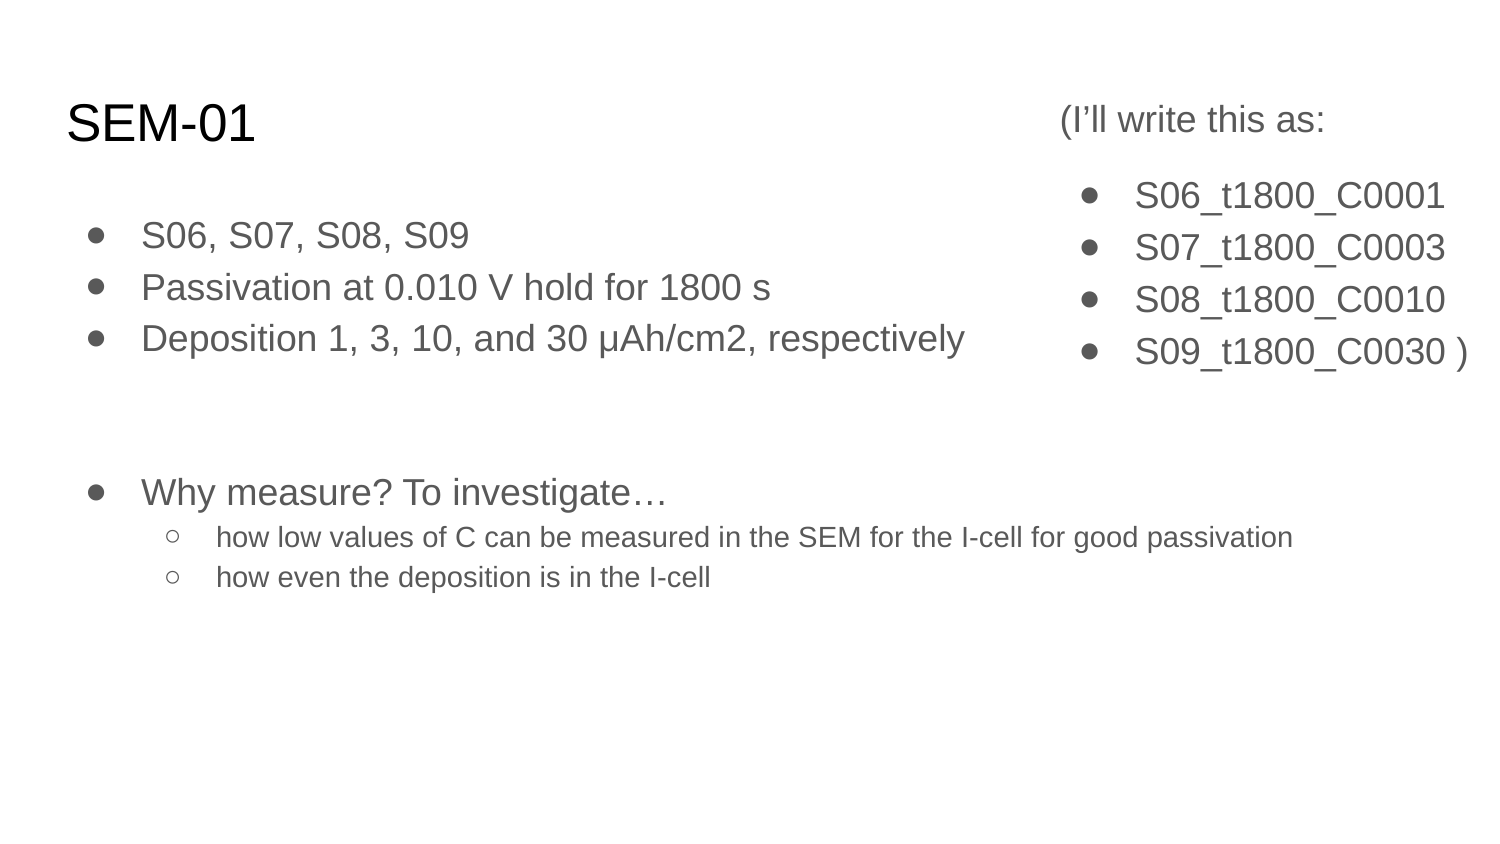

# SEM-01
(I’ll write this as:
S06_t1800_C0001
S07_t1800_C0003
S08_t1800_C0010
S09_t1800_C0030 )
S06, S07, S08, S09
Passivation at 0.010 V hold for 1800 s
Deposition 1, 3, 10, and 30 μAh/cm2, respectively

Why measure? To investigate…
how low values of C can be measured in the SEM for the I-cell for good passivation
how even the deposition is in the I-cell